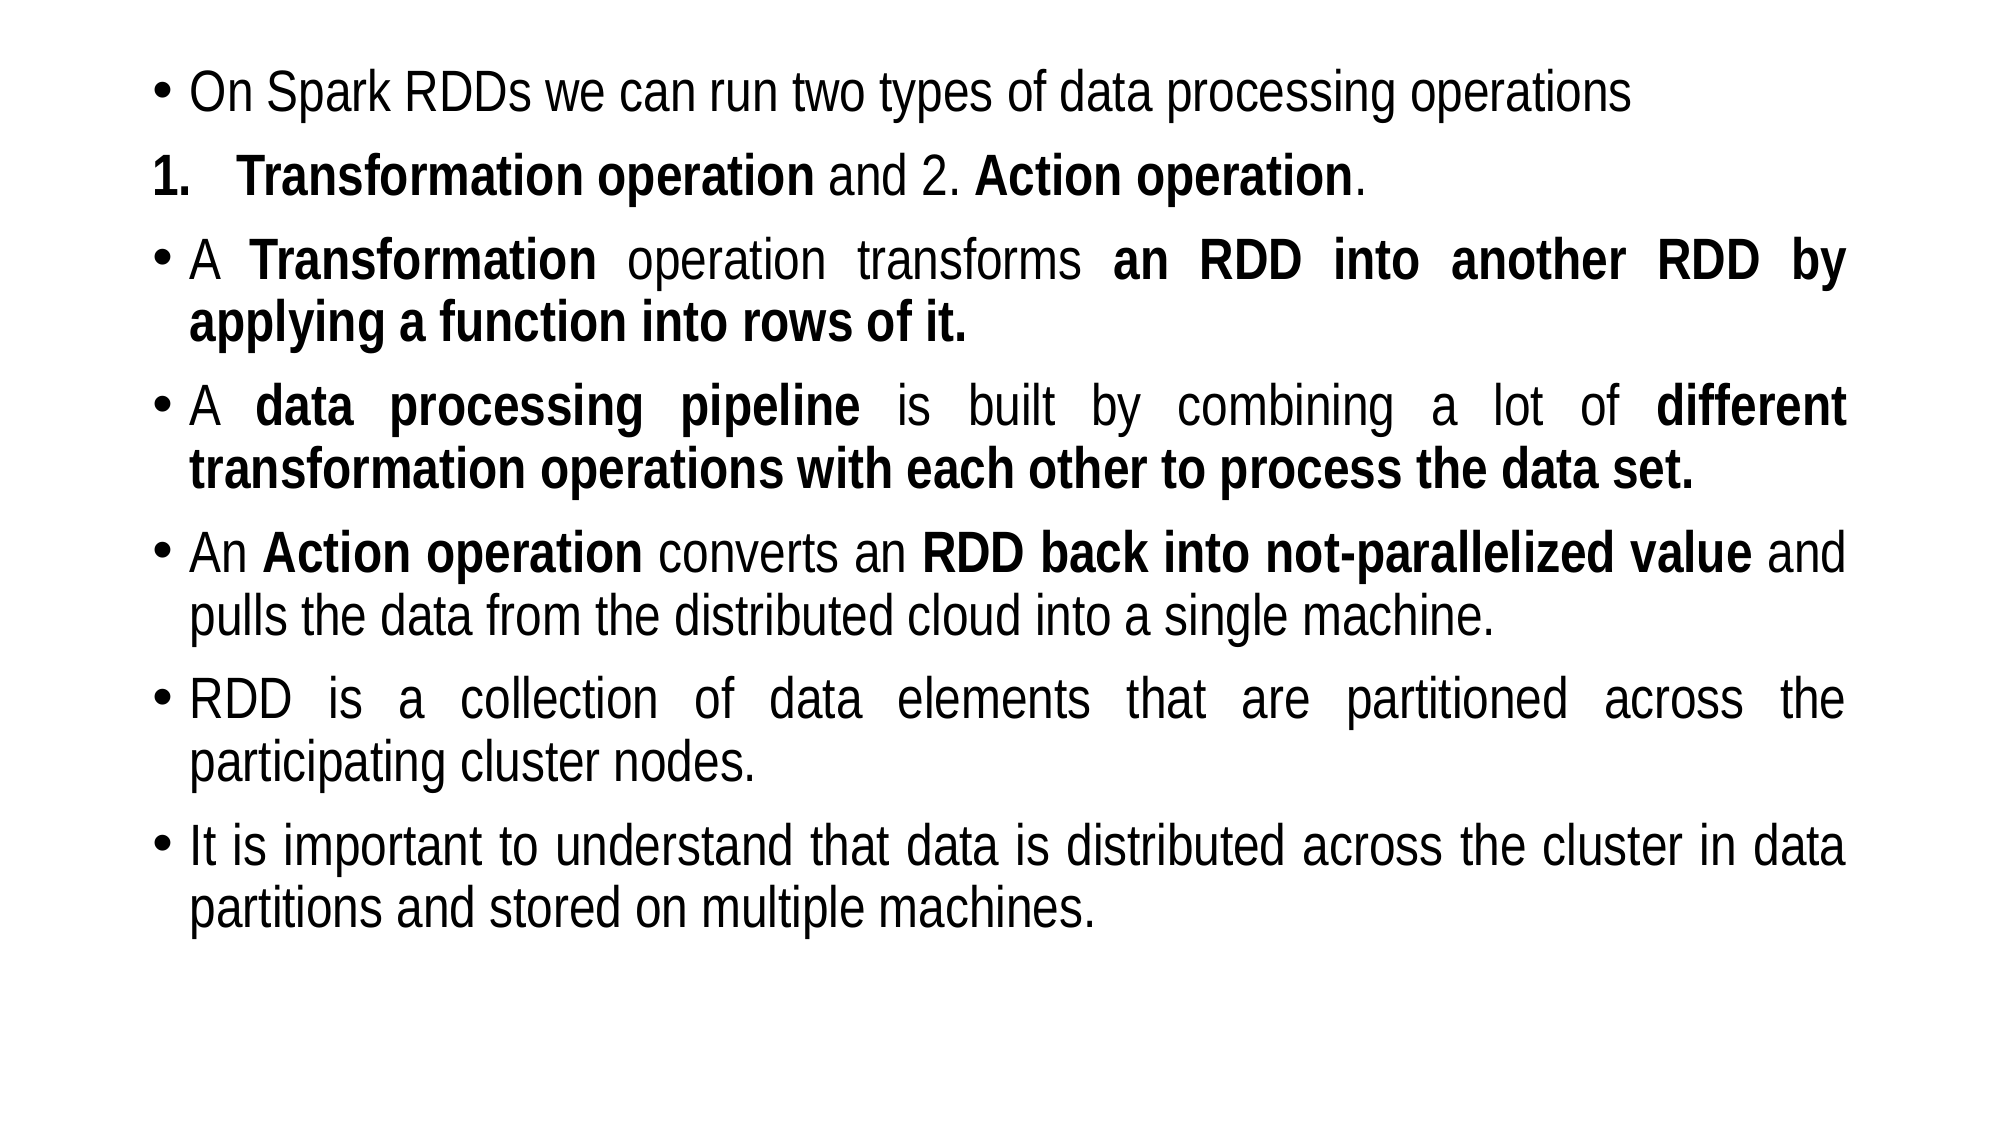

On Spark RDDs we can run two types of data processing operations
Transformation operation and 2. Action operation.
A Transformation operation transforms an RDD into another RDD by applying a function into rows of it.
A data processing pipeline is built by combining a lot of different transformation operations with each other to process the data set.
An Action operation converts an RDD back into not-parallelized value and pulls the data from the distributed cloud into a single machine.
RDD is a collection of data elements that are partitioned across the participating cluster nodes.
It is important to understand that data is distributed across the cluster in data partitions and stored on multiple machines.